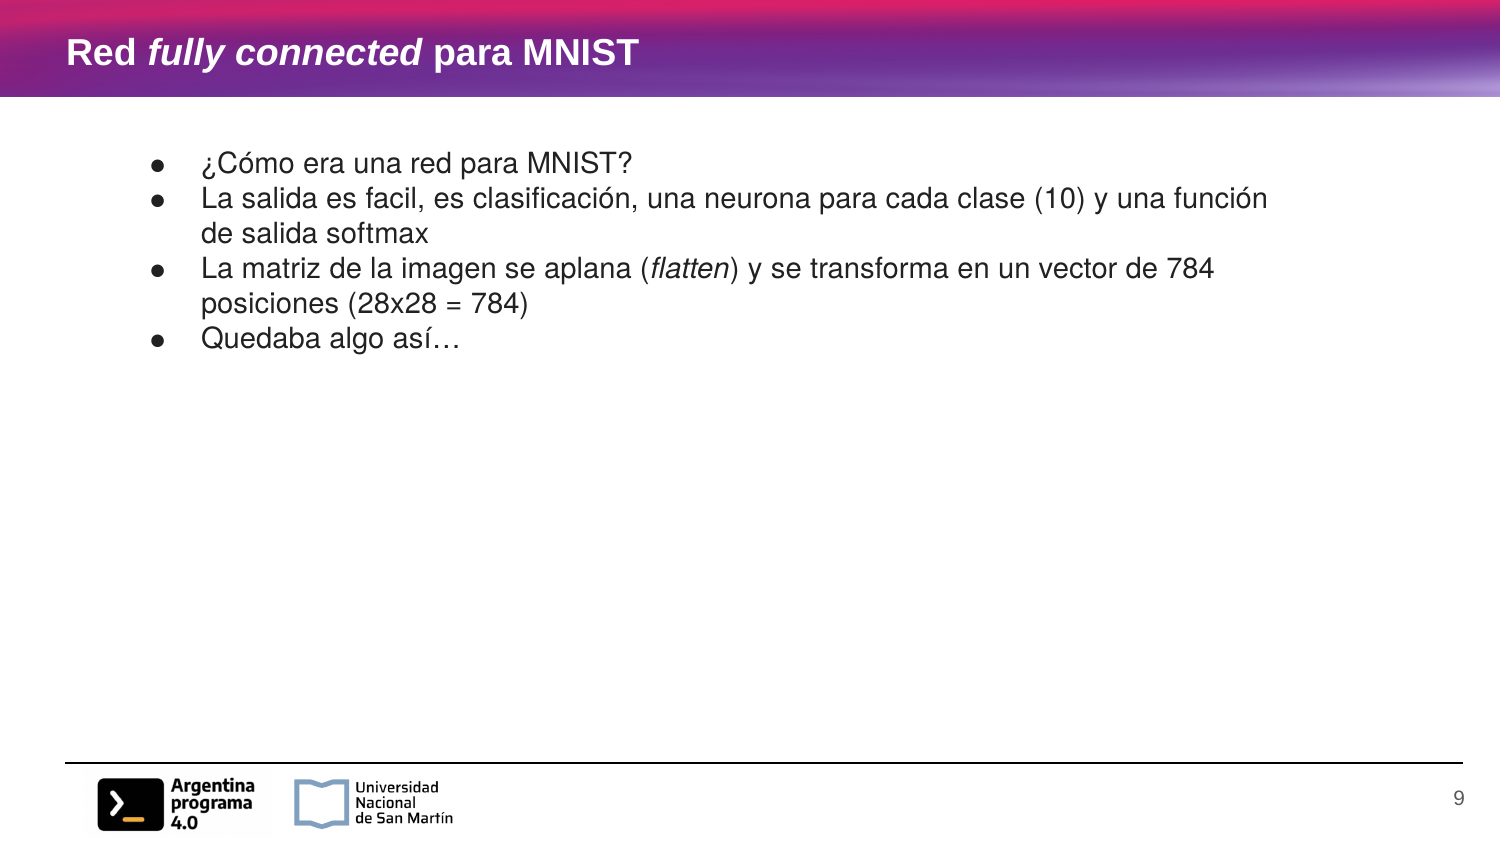

# Red fully connected para MNIST
¿Cómo era una red para MNIST?
La salida es facil, es clasificación, una neurona para cada clase (10) y una función de salida softmax
La matriz de la imagen se aplana (flatten) y se transforma en un vector de 784 posiciones (28x28 = 784)
Quedaba algo así…

9